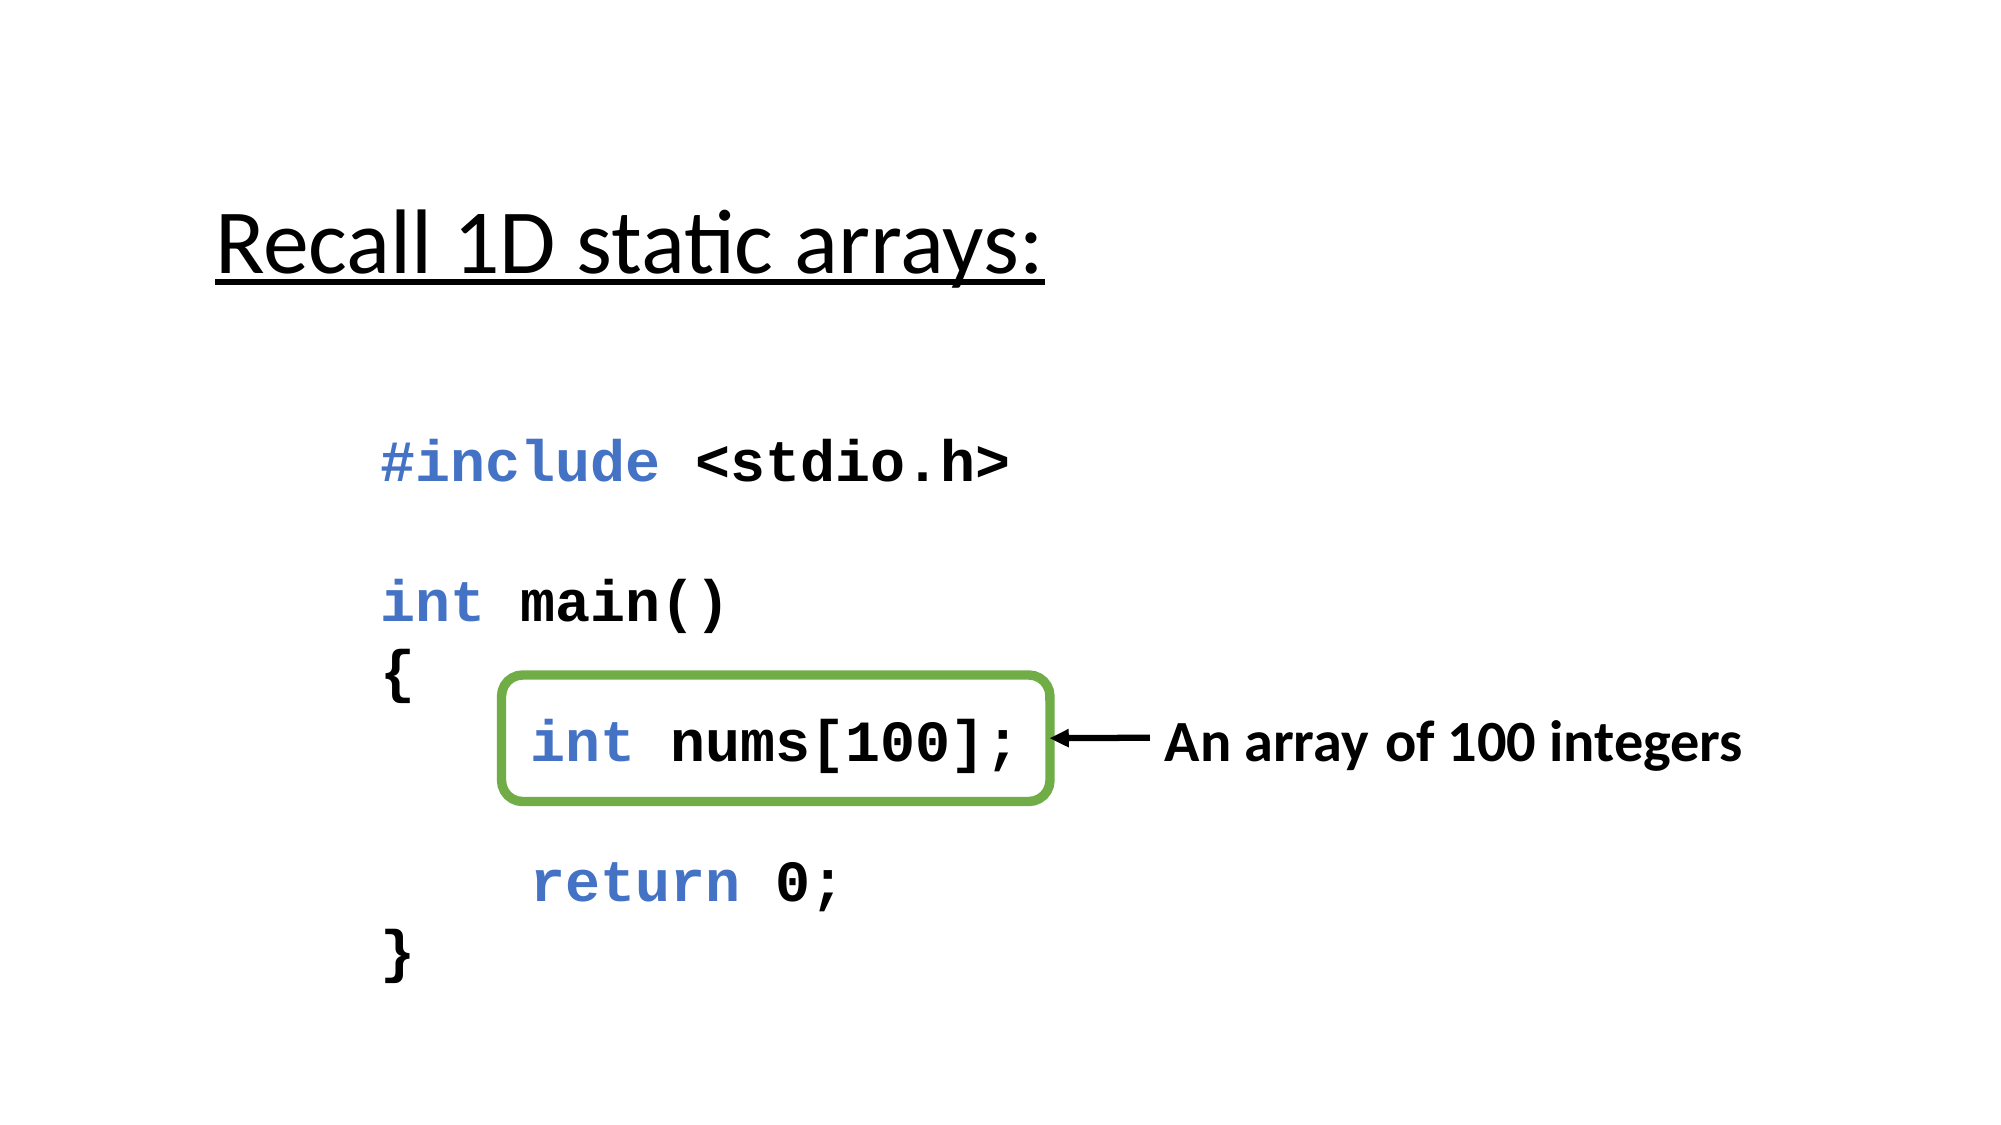

# Recall 1D static arrays:
#include <stdio.h>

int main()
{
	int nums[100];

	return 0;
}

An array
of 100 integers